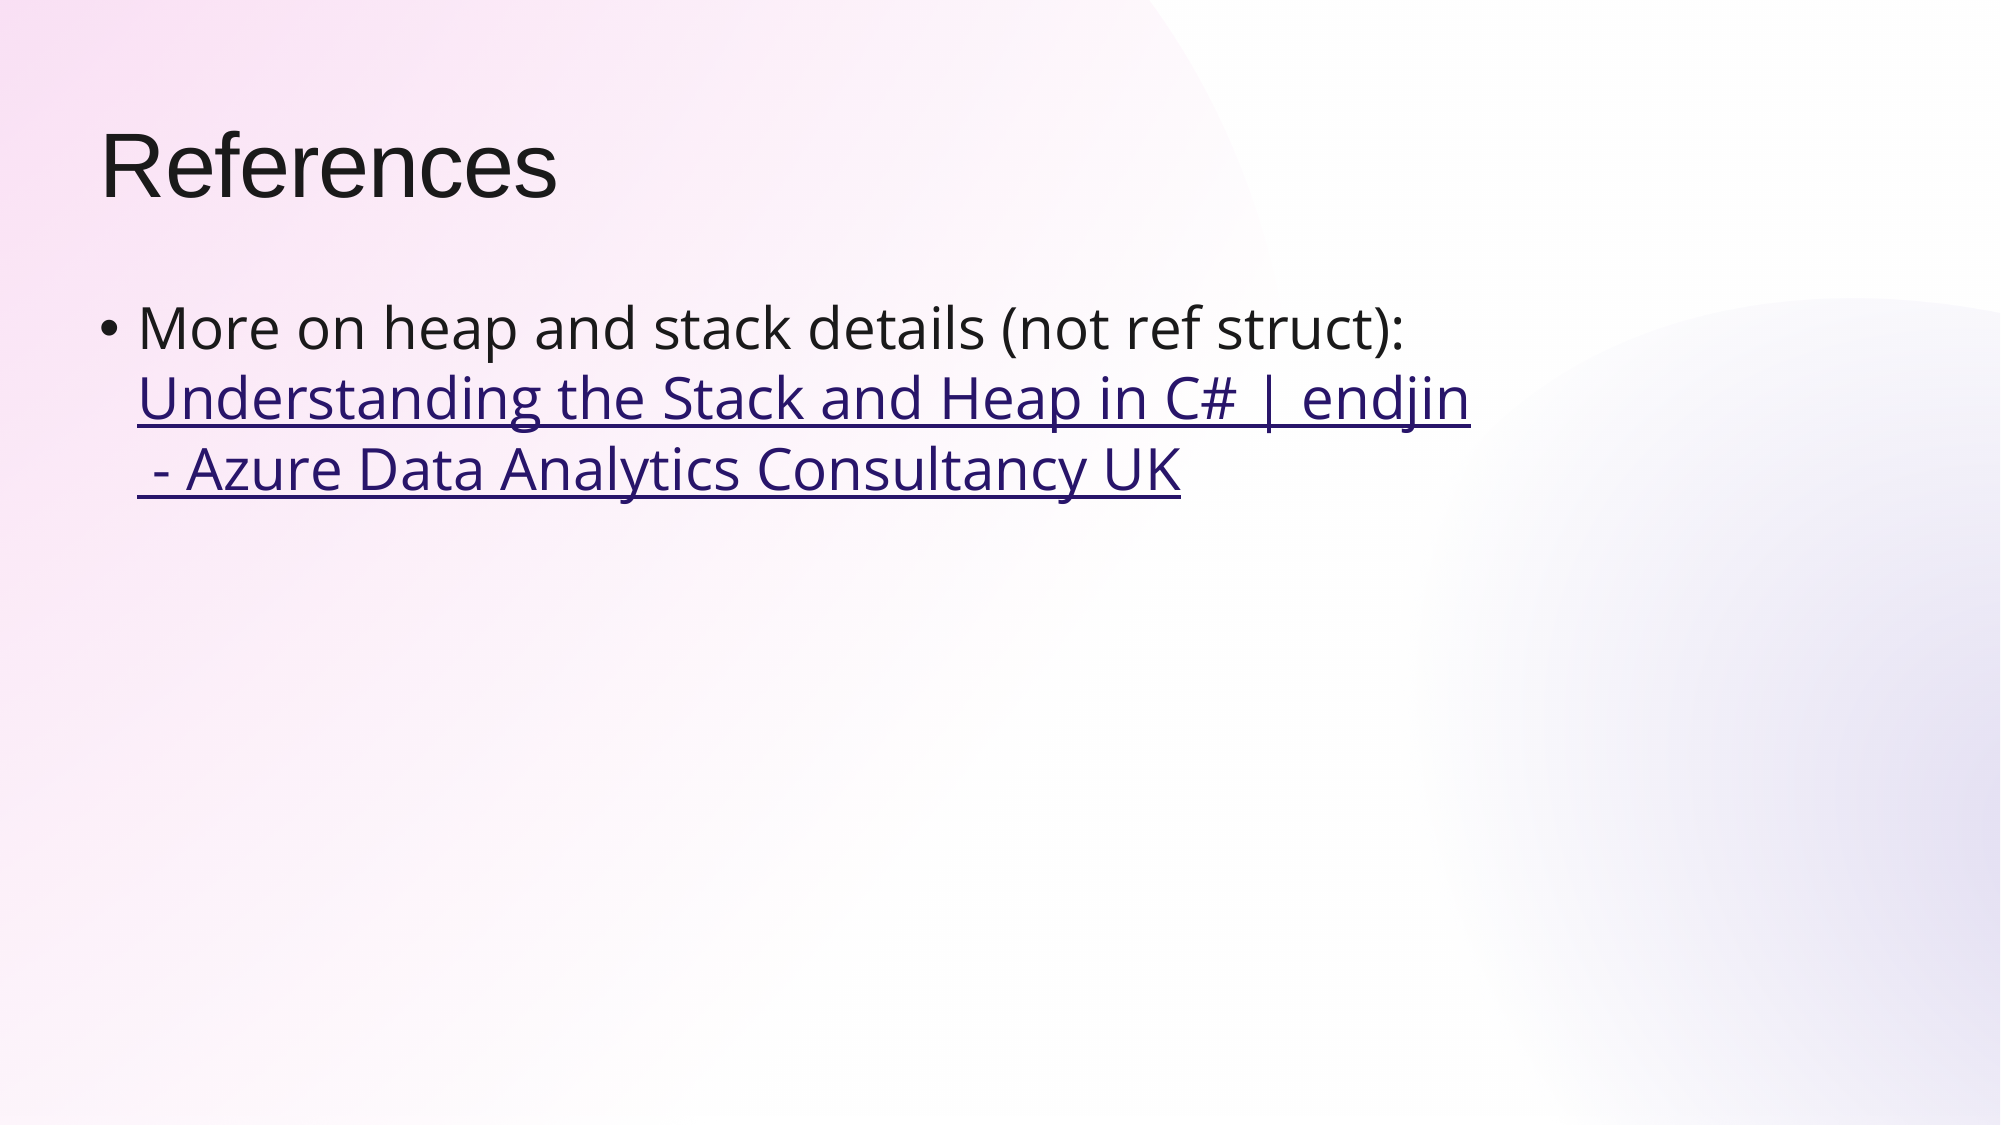

# References
More on heap and stack details (not ref struct): Understanding the Stack and Heap in C# | endjin - Azure Data Analytics Consultancy UK